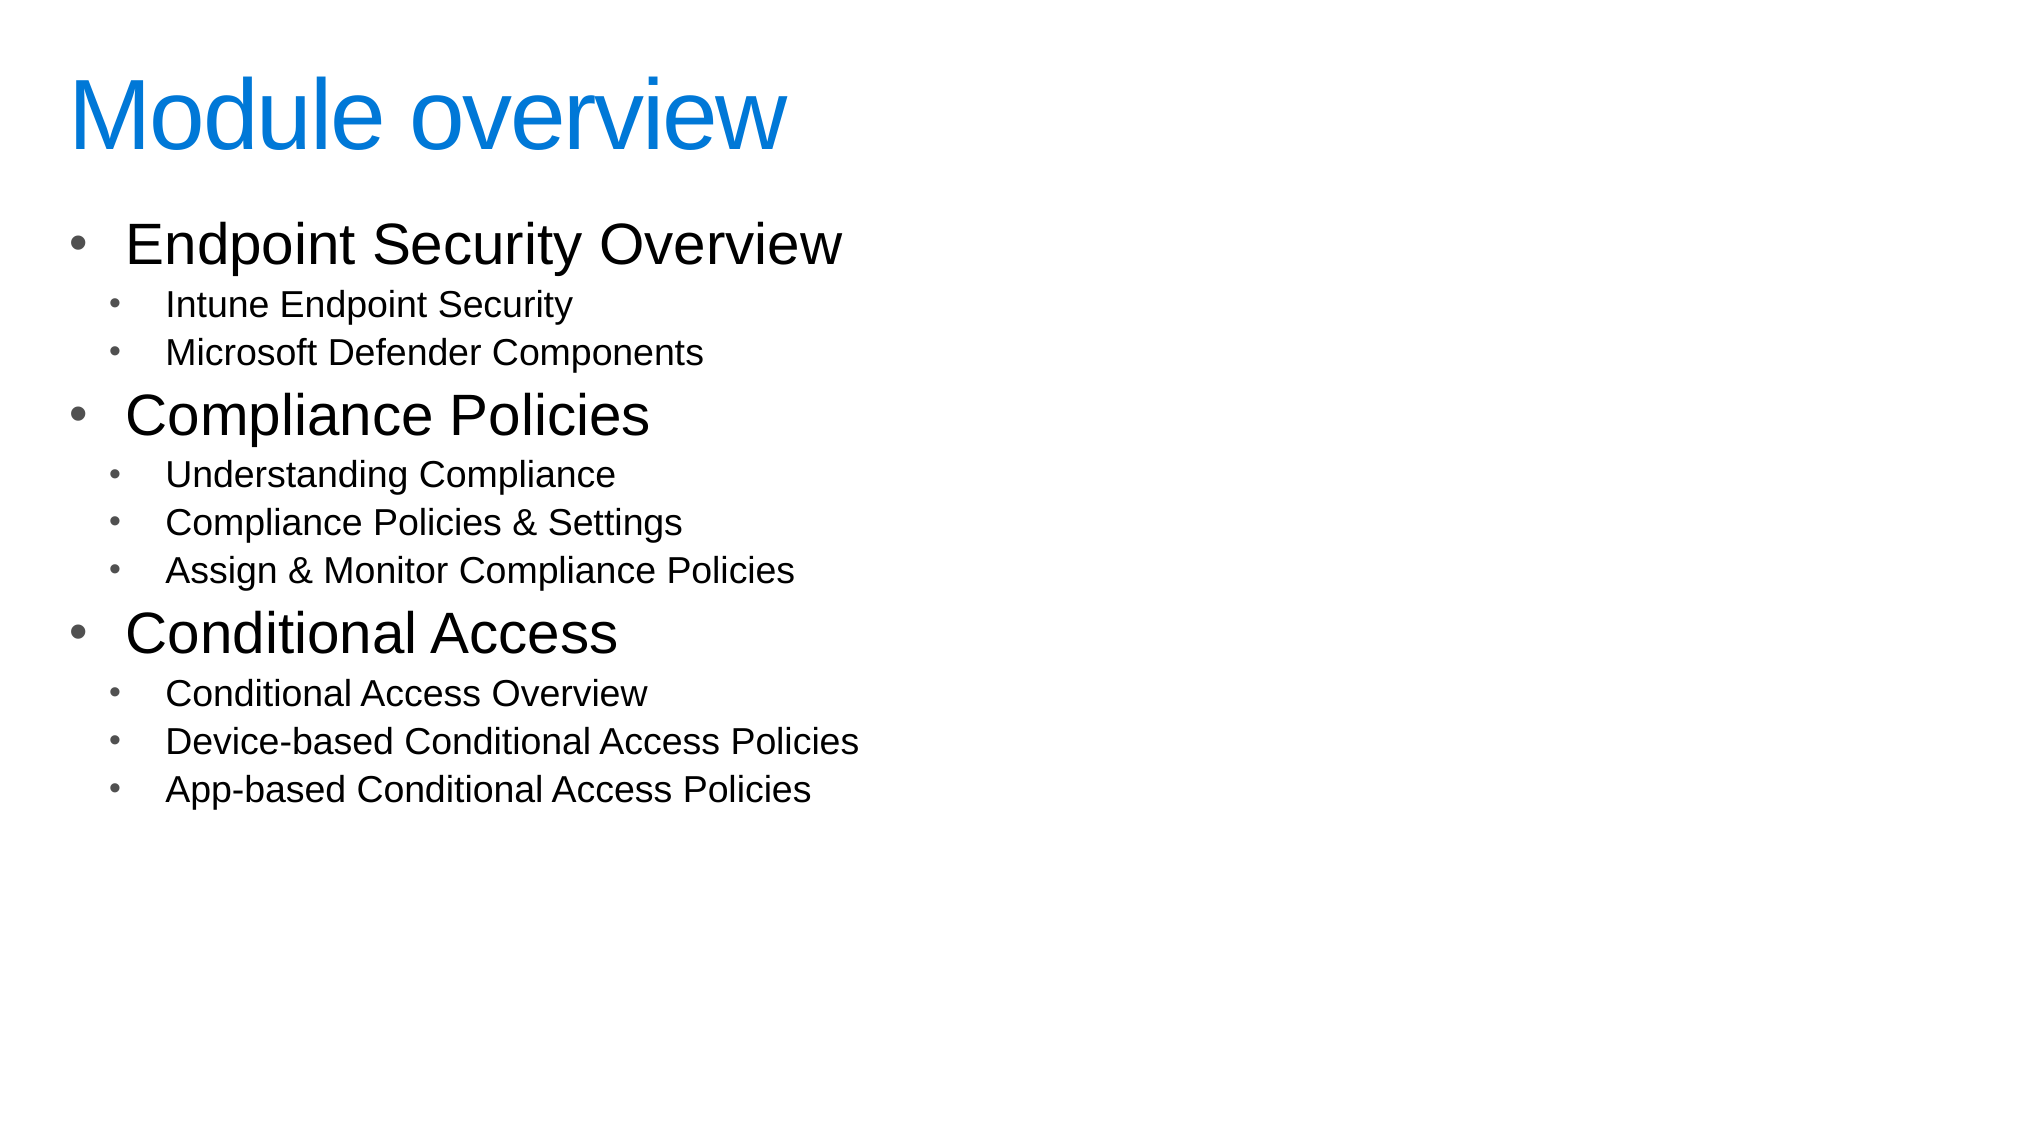

# Module overview
Endpoint Security Overview
Intune Endpoint Security
Microsoft Defender Components
Compliance Policies
Understanding Compliance
Compliance Policies & Settings
Assign & Monitor Compliance Policies
Conditional Access
Conditional Access Overview
Device-based Conditional Access Policies
App-based Conditional Access Policies